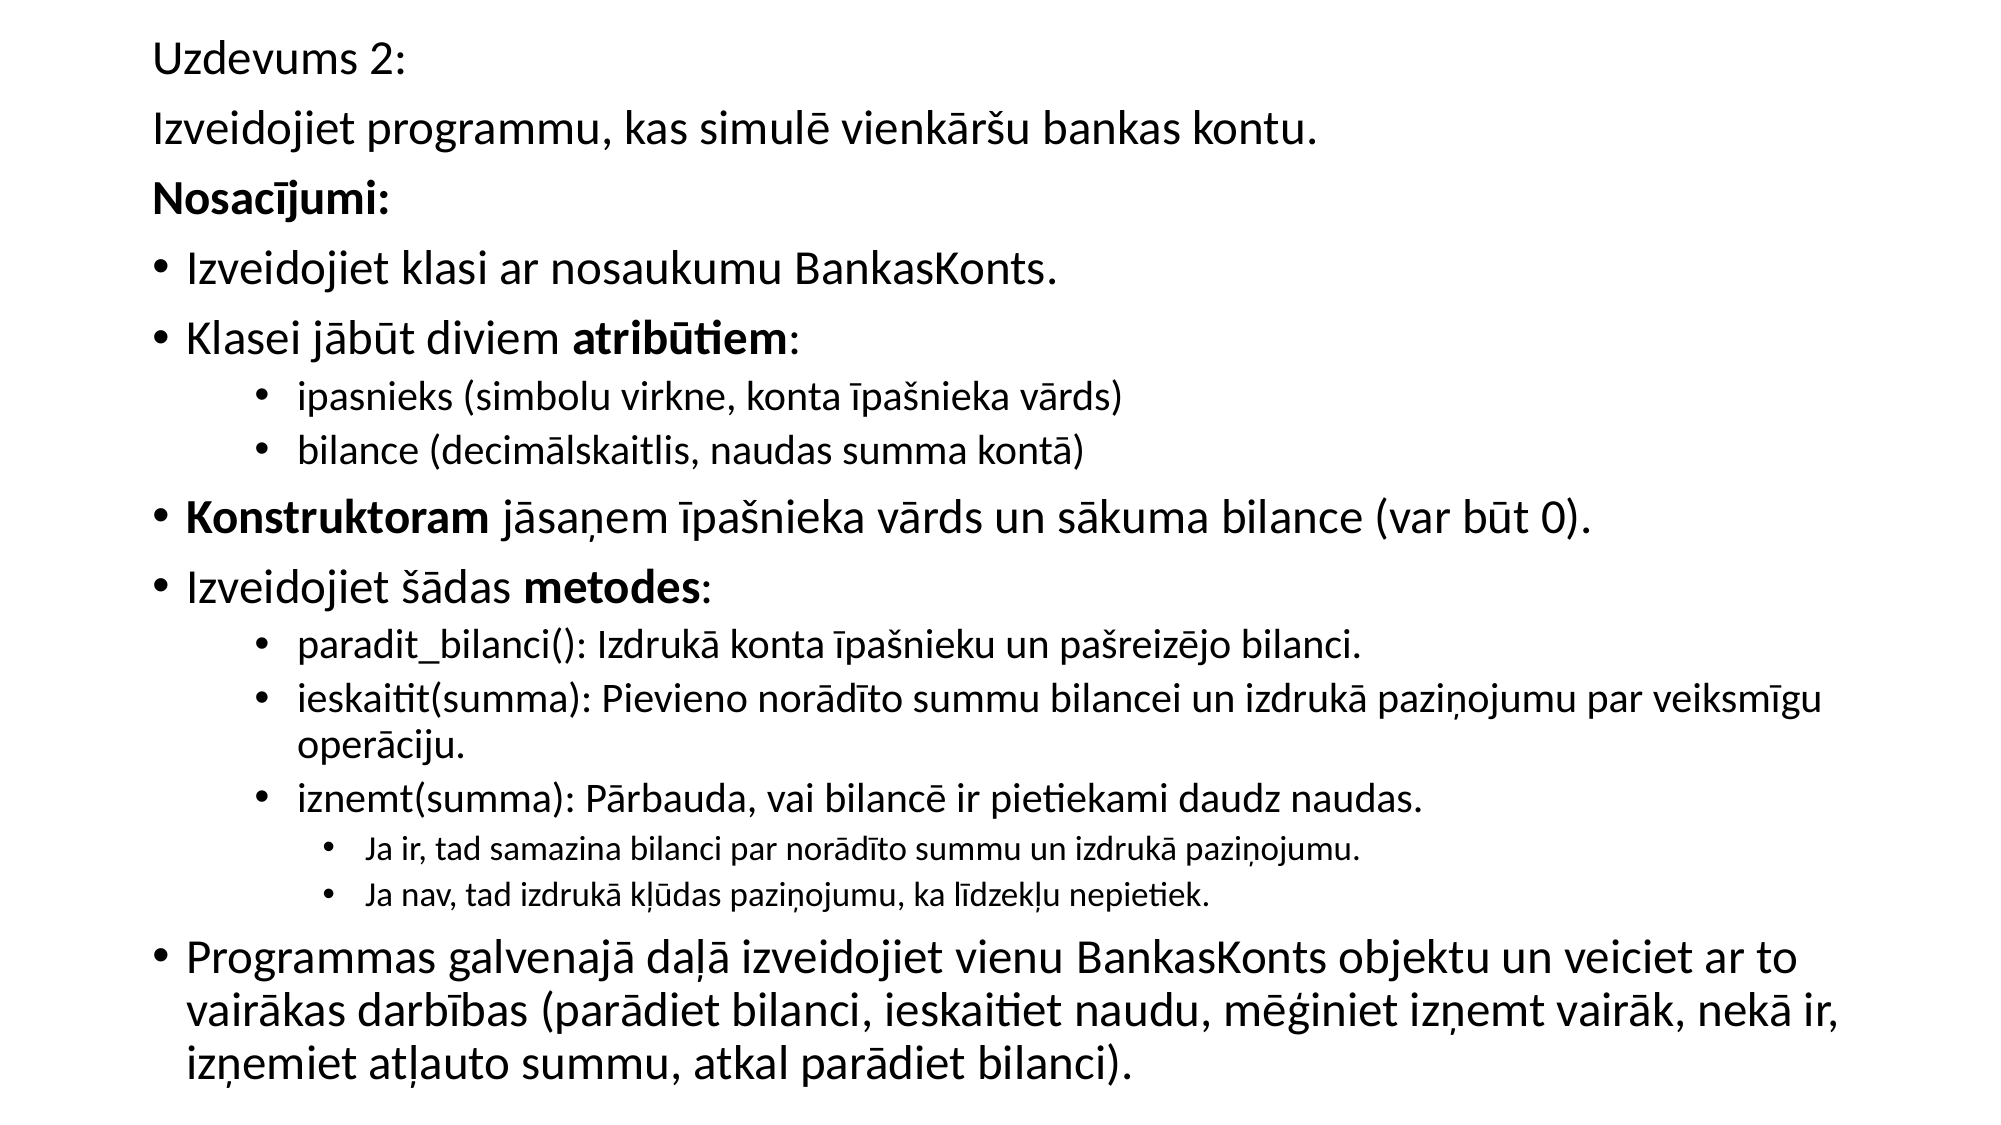

Uzdevums 2:
Izveidojiet programmu, kas simulē vienkāršu bankas kontu.
Nosacījumi:
Izveidojiet klasi ar nosaukumu BankasKonts.
Klasei jābūt diviem atribūtiem:
ipasnieks (simbolu virkne, konta īpašnieka vārds)
bilance (decimālskaitlis, naudas summa kontā)
Konstruktoram jāsaņem īpašnieka vārds un sākuma bilance (var būt 0).
Izveidojiet šādas metodes:
paradit_bilanci(): Izdrukā konta īpašnieku un pašreizējo bilanci.
ieskaitit(summa): Pievieno norādīto summu bilancei un izdrukā paziņojumu par veiksmīgu operāciju.
iznemt(summa): Pārbauda, vai bilancē ir pietiekami daudz naudas.
Ja ir, tad samazina bilanci par norādīto summu un izdrukā paziņojumu.
Ja nav, tad izdrukā kļūdas paziņojumu, ka līdzekļu nepietiek.
Programmas galvenajā daļā izveidojiet vienu BankasKonts objektu un veiciet ar to vairākas darbības (parādiet bilanci, ieskaitiet naudu, mēģiniet izņemt vairāk, nekā ir, izņemiet atļauto summu, atkal parādiet bilanci).